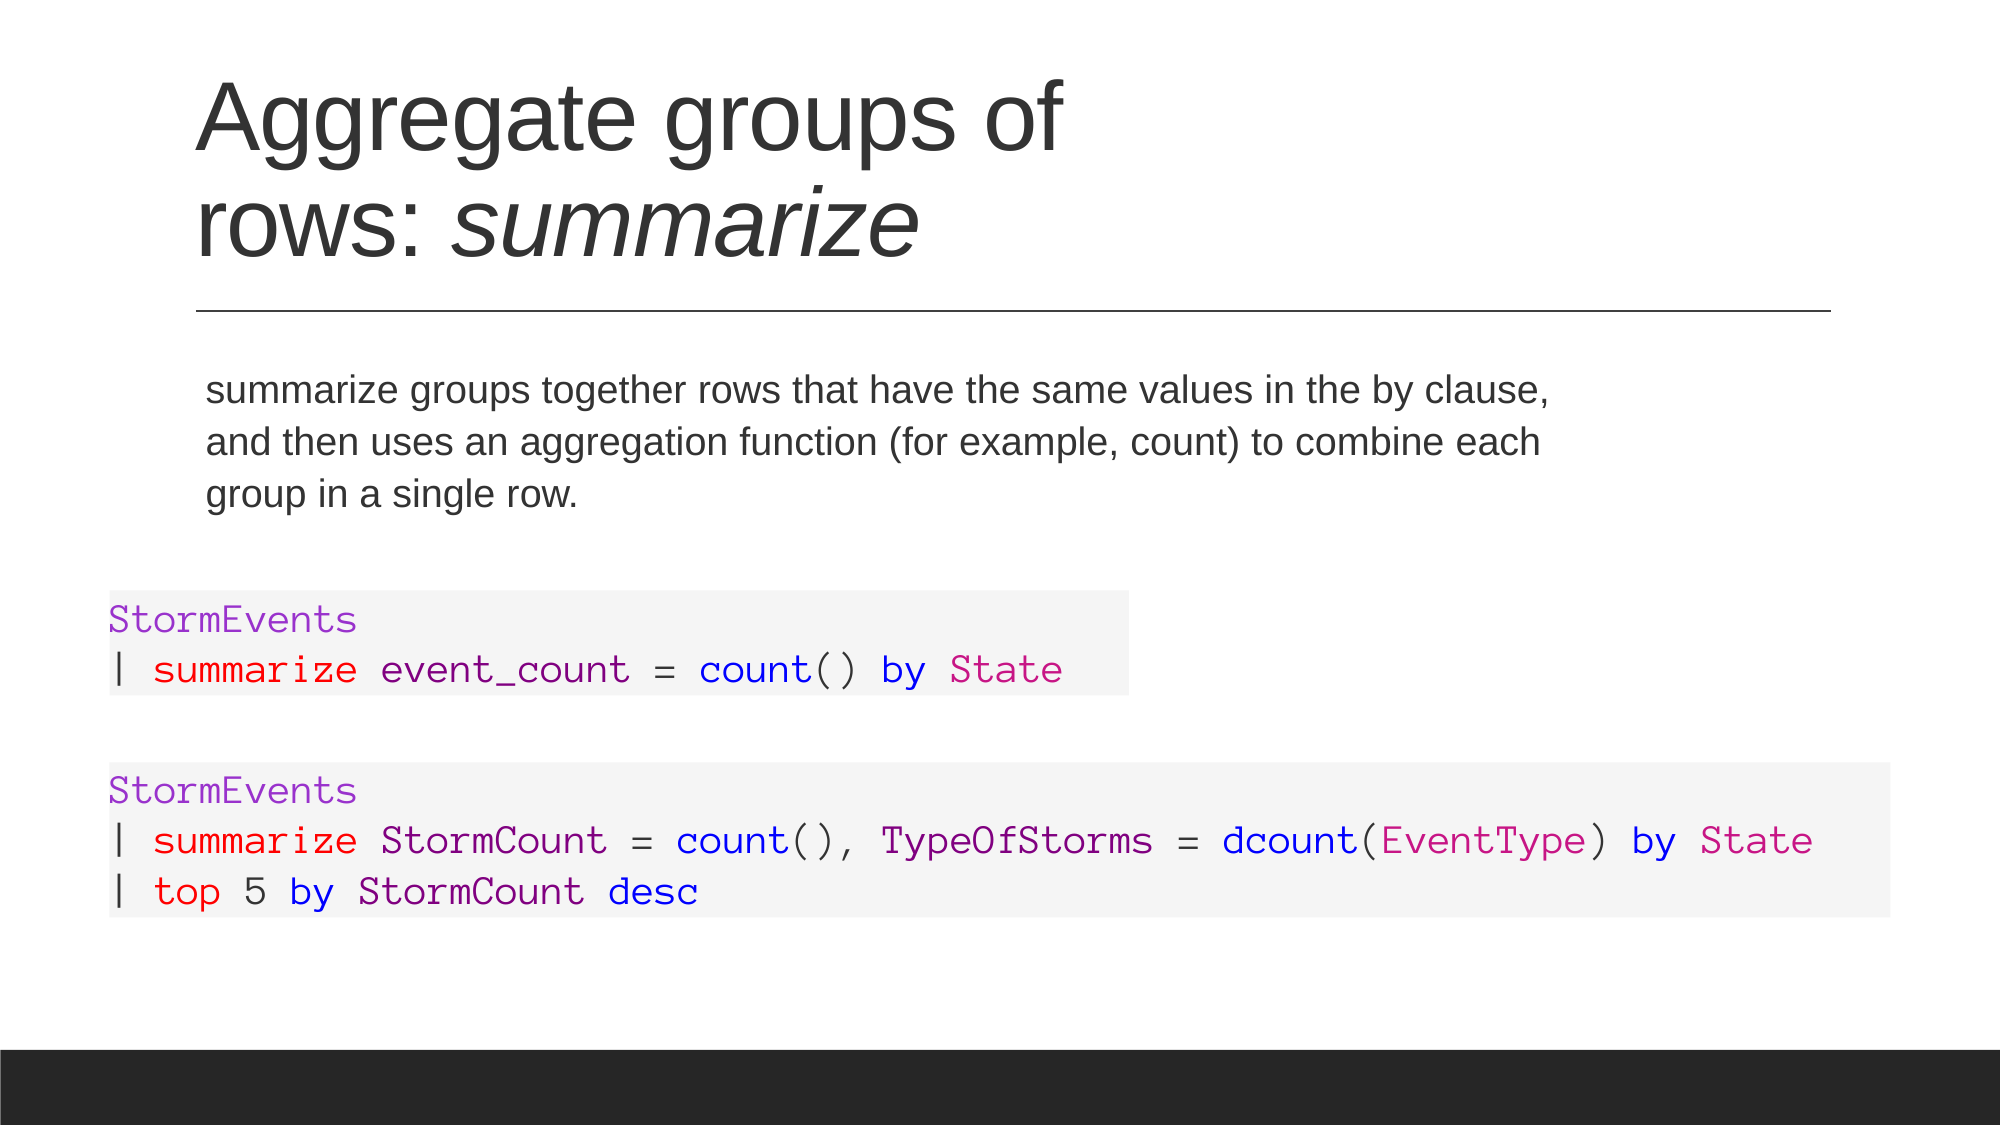

# Aggregate groups of rows: summarize
summarize groups together rows that have the same values in the by clause, and then uses an aggregation function (for example, count) to combine each group in a single row.
StormEvents
| summarize event_count = count() by State
StormEvents
| summarize StormCount = count(), TypeOfStorms = dcount(EventType) by State
| top 5 by StormCount desc